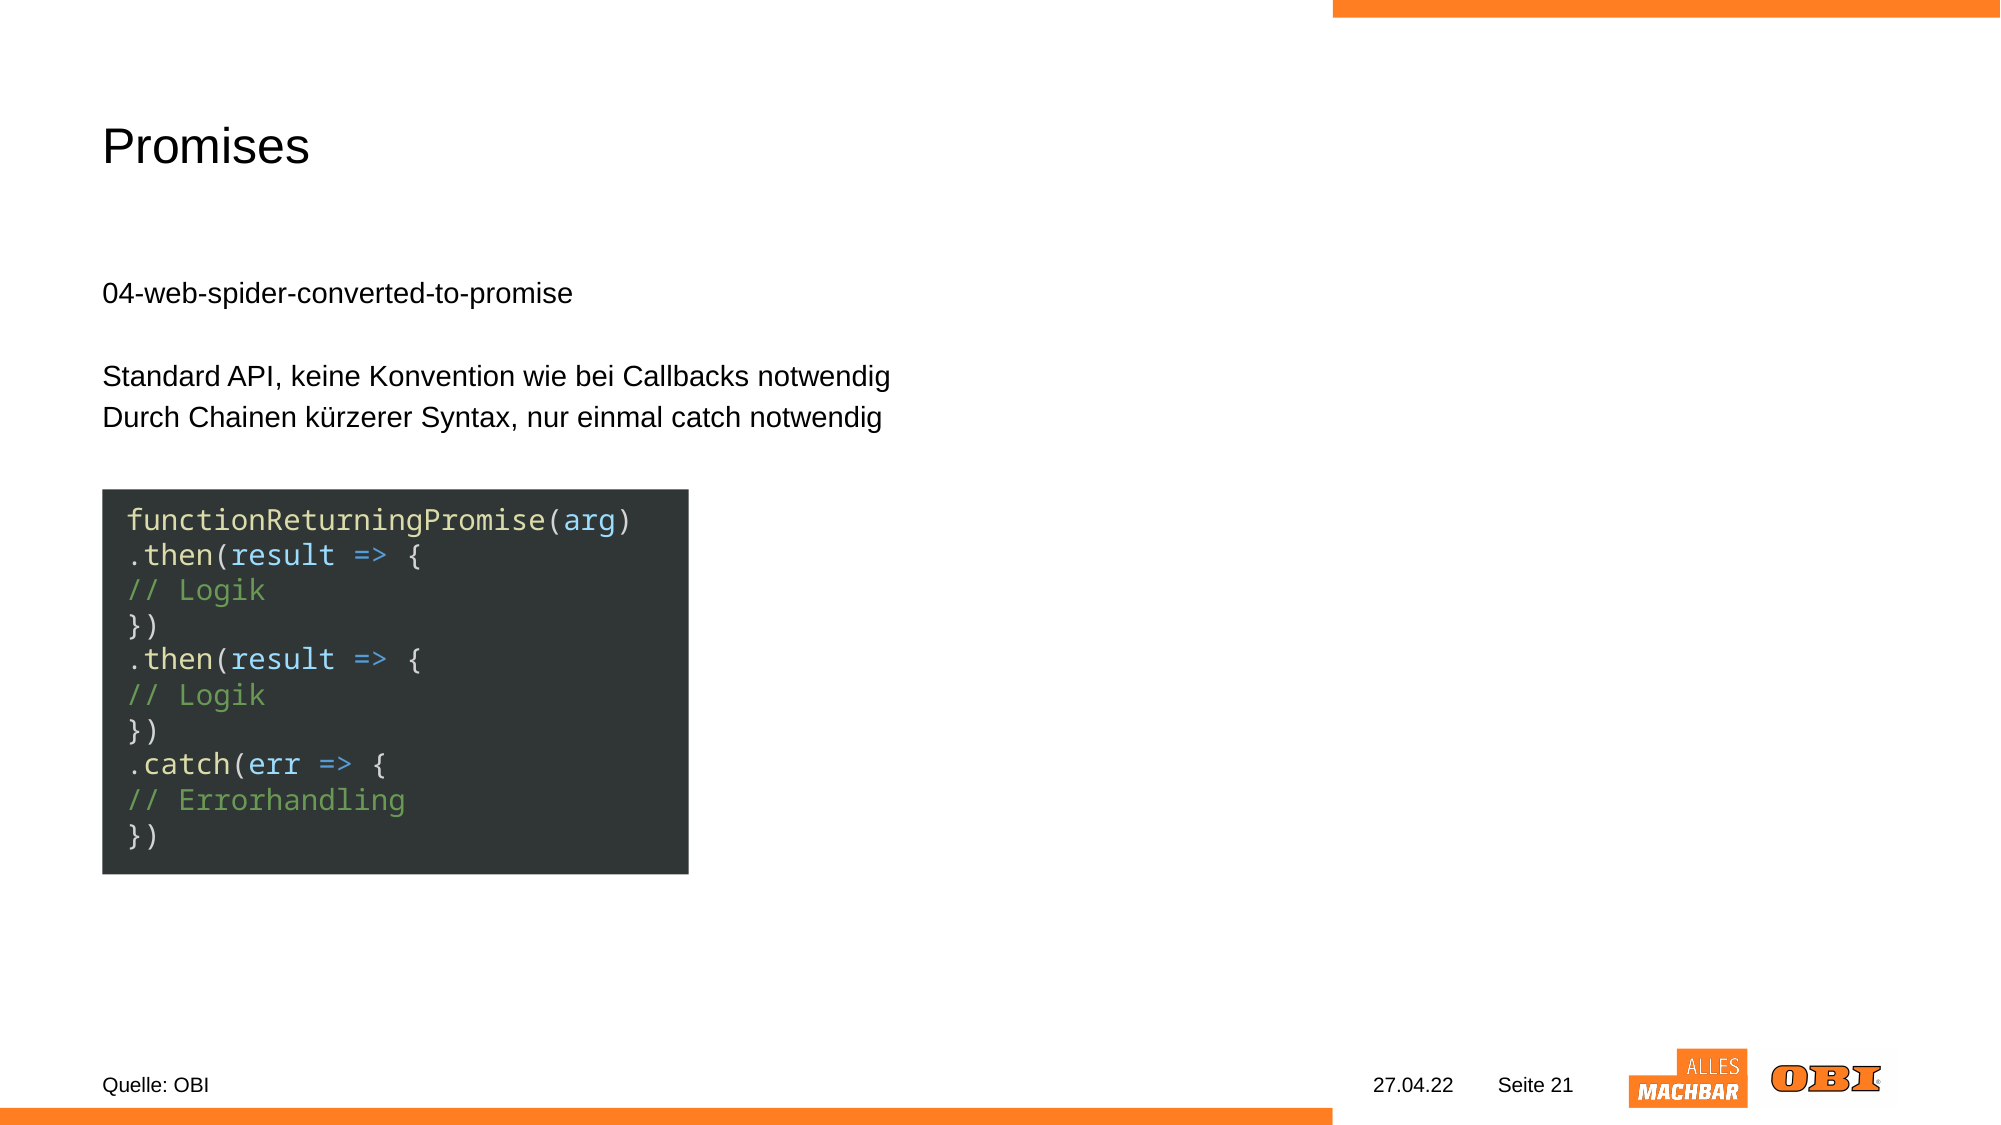

# Promises

04-web-spider-converted-to-promise

Standard API, keine Konvention wie bei Callbacks notwendig
Durch Chainen kürzerer Syntax, nur einmal catch notwendig
functionReturningPromise(arg)
.then(result => {
// Logik
})
.then(result => {
// Logik
})
.catch(err => {
// Errorhandling
})

Quelle: OBI
27.04.22
Seite 21